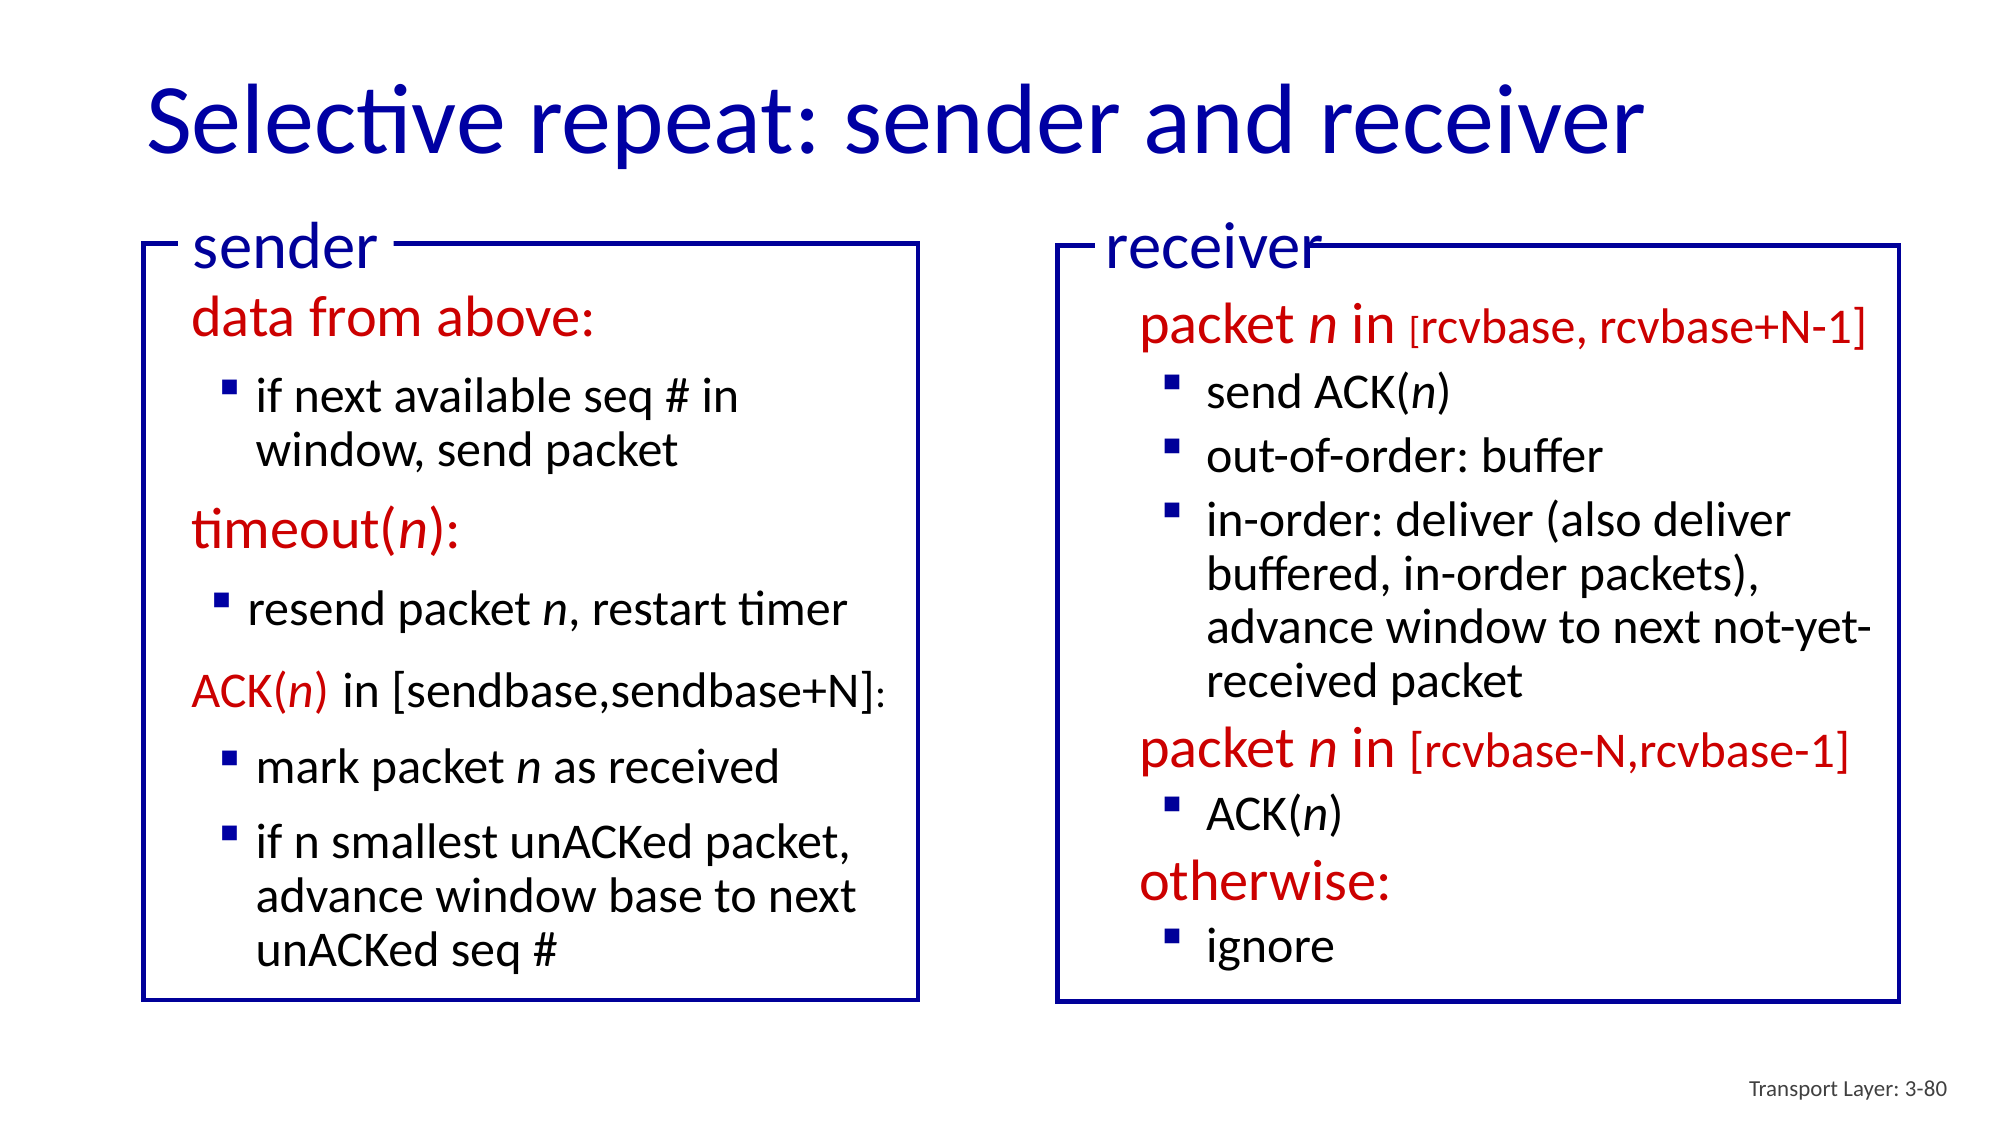

# Selective repeat: sender and receiver
receiver

packet n in [rcvbase, rcvbase+N-1]
send ACK(n)
out-of-order: buffer
in-order: deliver (also deliver buffered, in-order packets), advance window to next not-yet-received packet
packet n in [rcvbase-N,rcvbase-1]
ACK(n)
otherwise:
ignore

sender

data from above:
if next available seq # in window, send packet
timeout(n):
resend packet n, restart timer
ACK(n) in [sendbase,sendbase+N]:
mark packet n as received
if n smallest unACKed packet, advance window base to next unACKed seq #

Transport Layer: 3-80